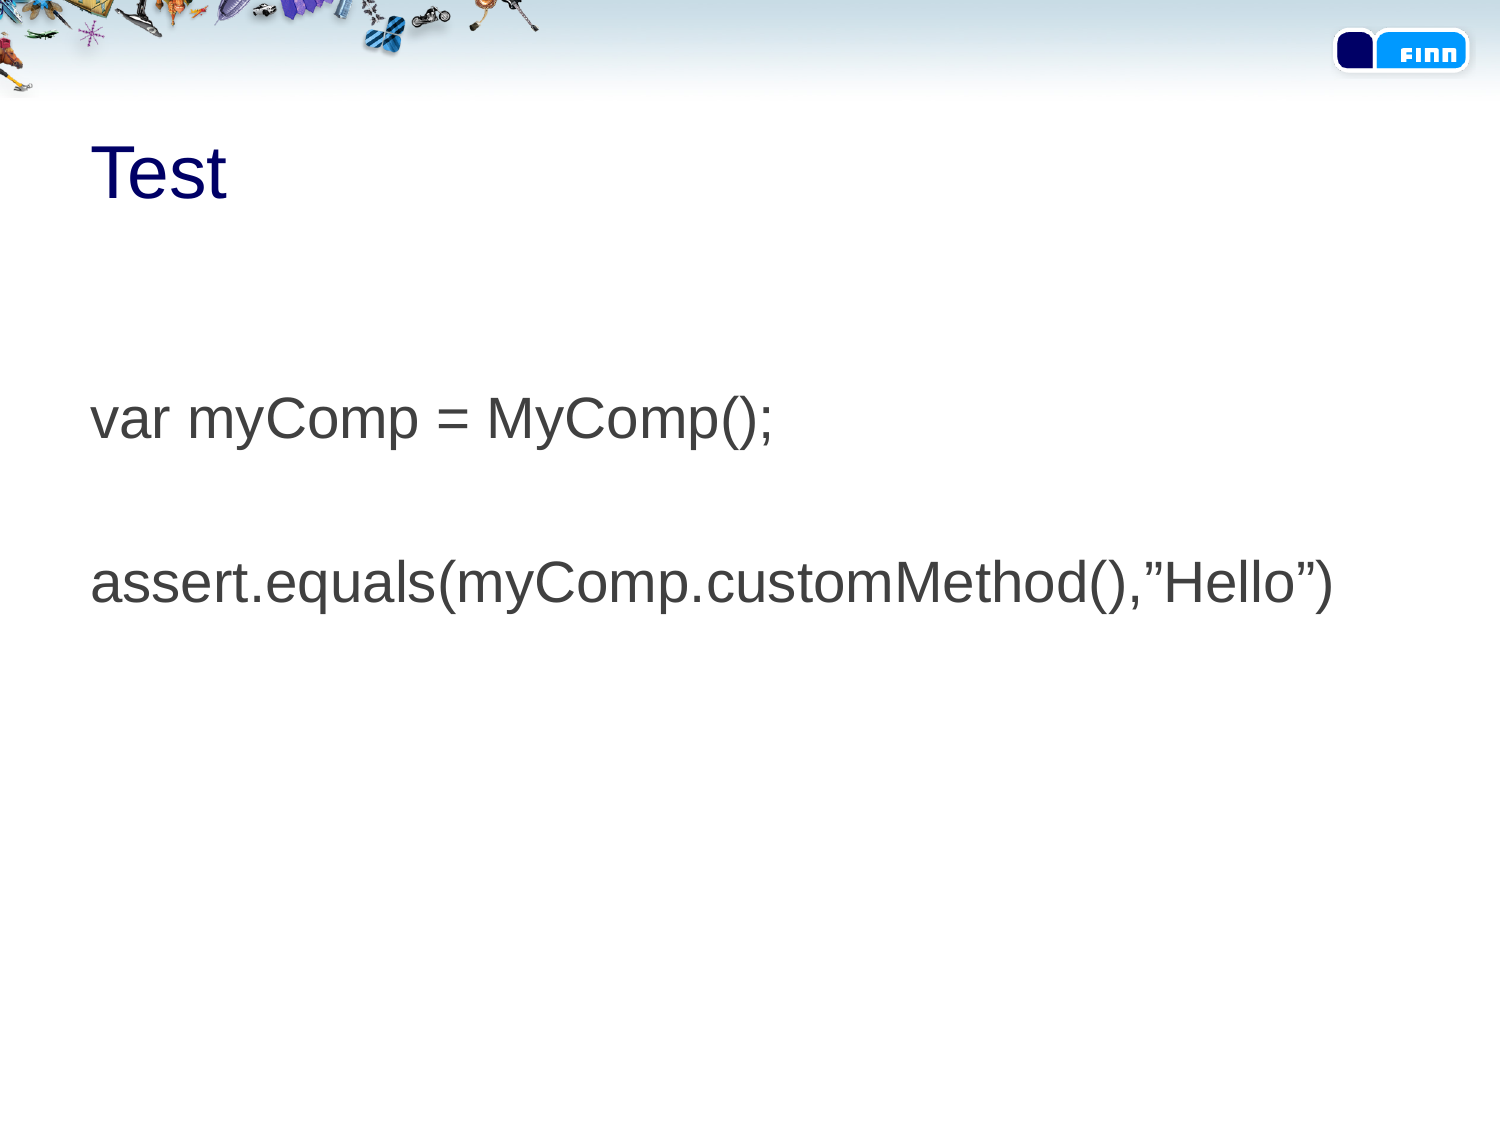

# Test

var myComp = MyComp();

assert.equals(myComp.customMethod(),”Hello”)